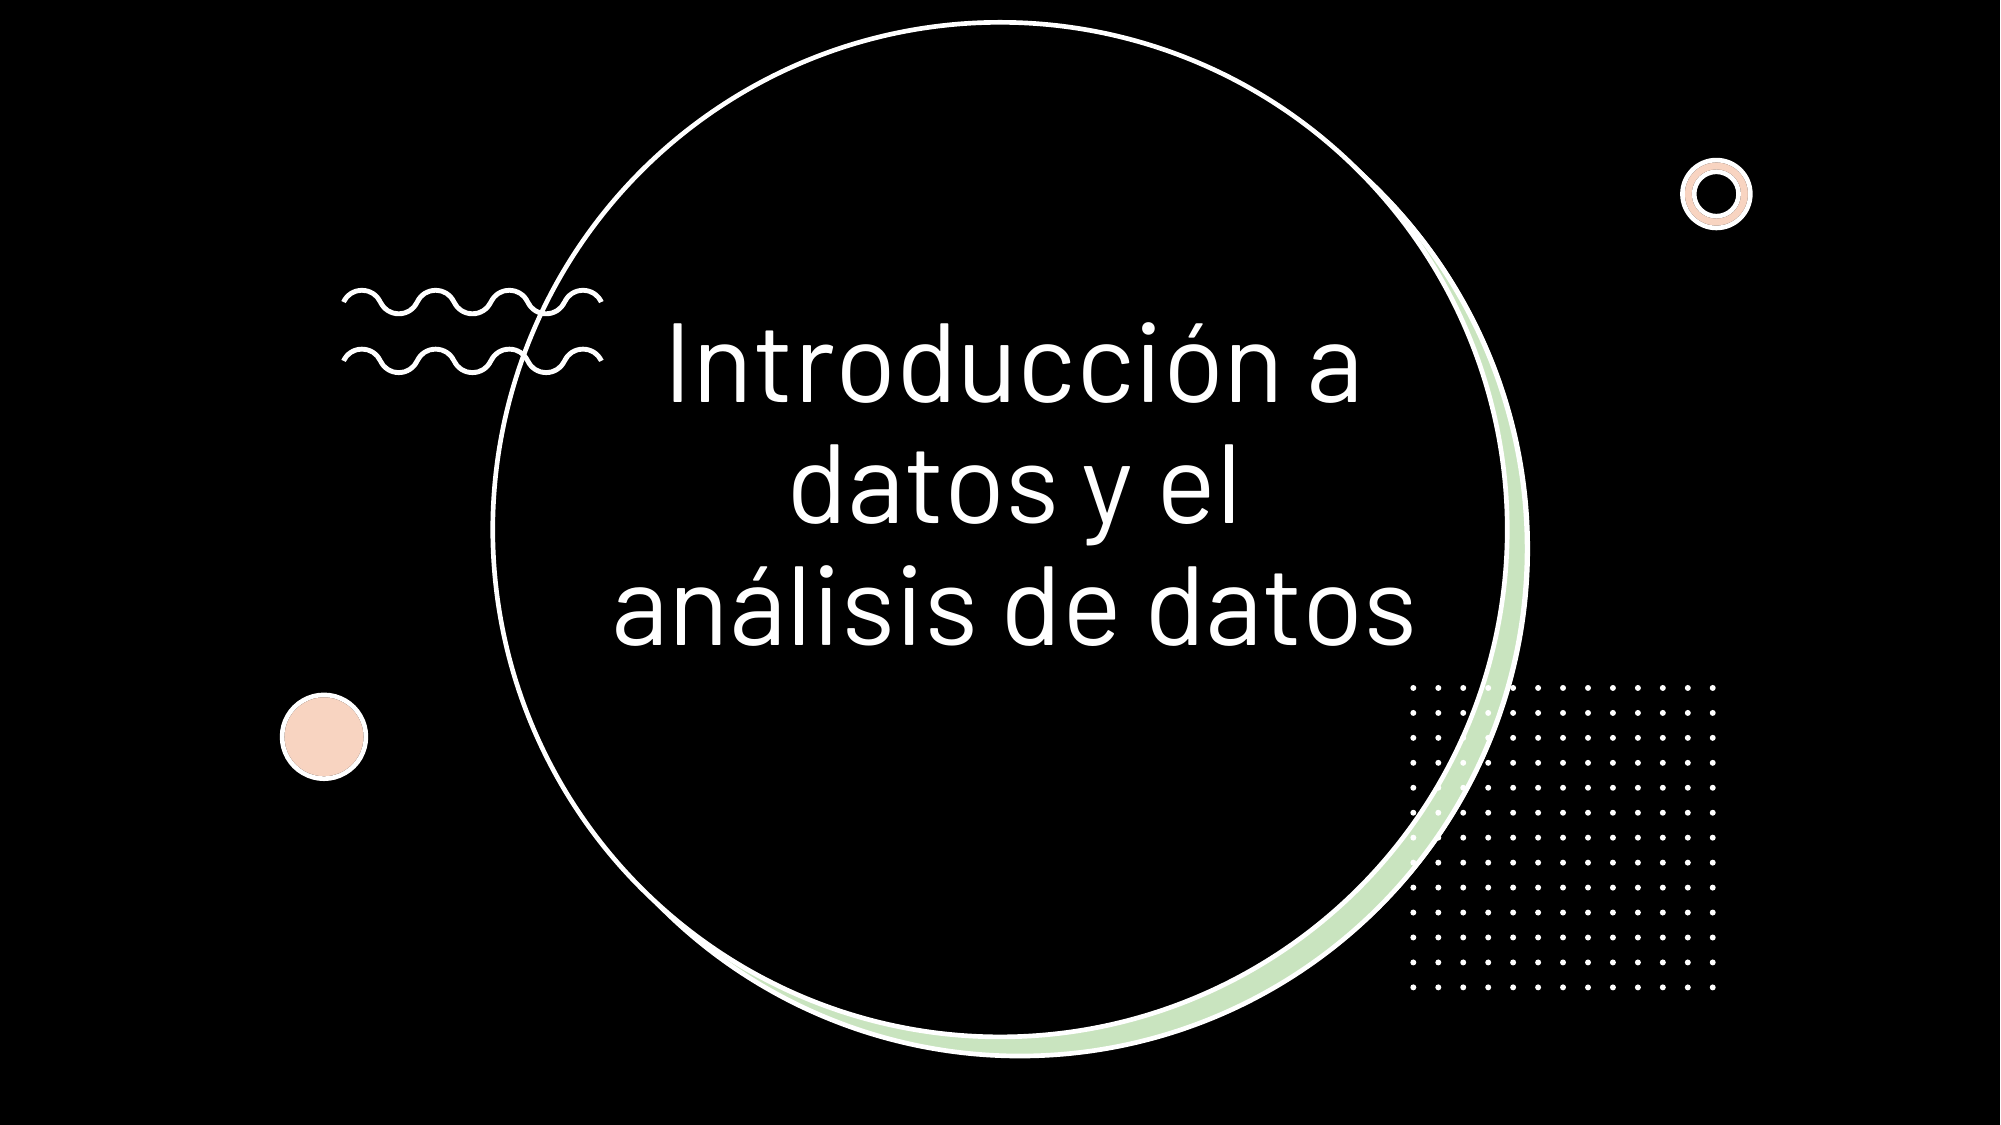

# Introducción a datos y el análisis de datos